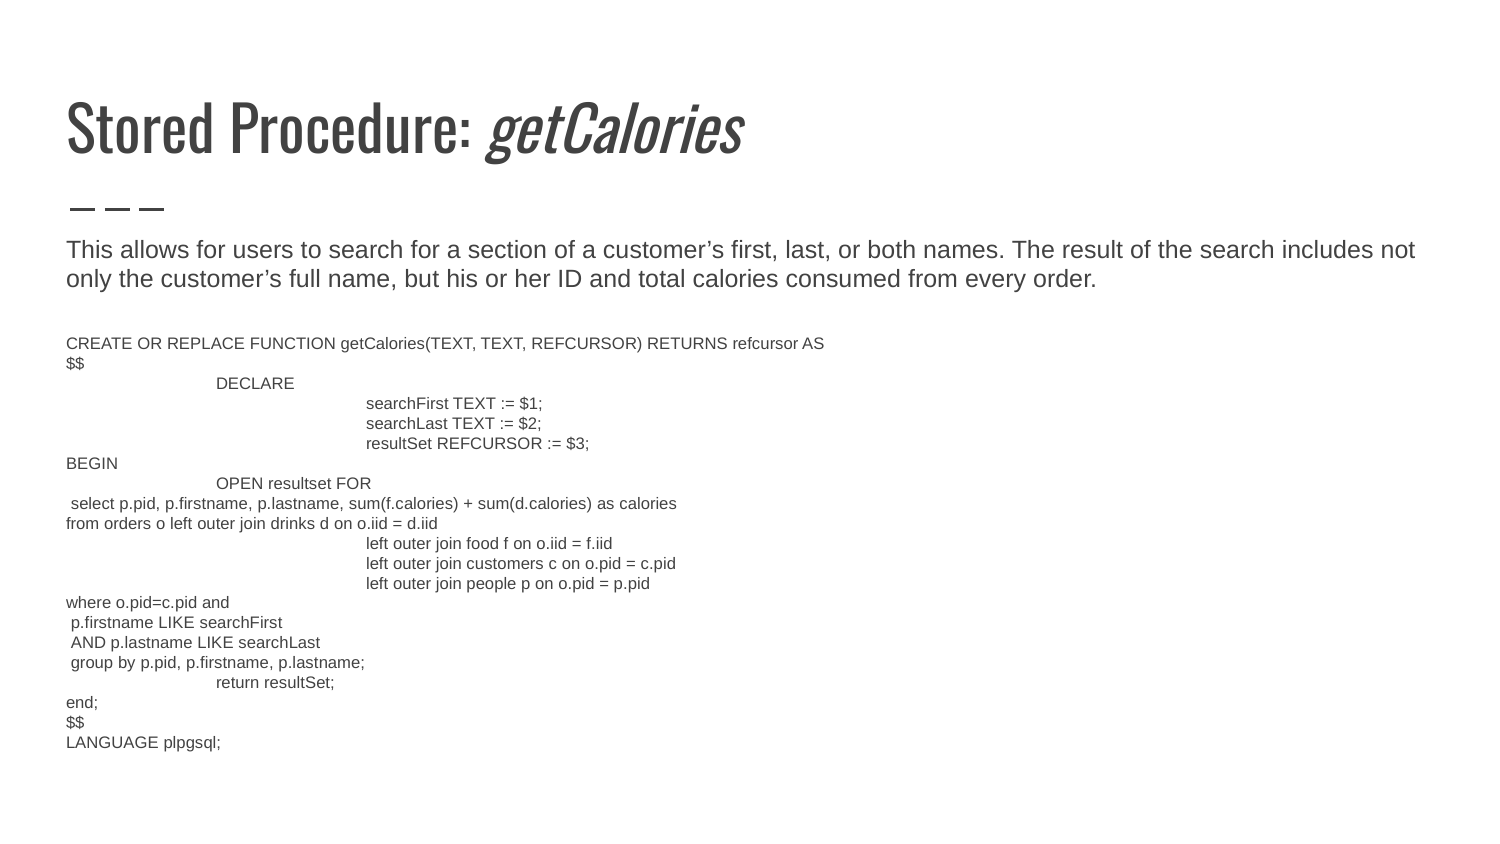

# Stored Procedure: getCalories
This allows for users to search for a section of a customer’s first, last, or both names. The result of the search includes not only the customer’s full name, but his or her ID and total calories consumed from every order.

CREATE OR REPLACE FUNCTION getCalories(TEXT, TEXT, REFCURSOR) RETURNS refcursor AS
$$
	DECLARE
		searchFirst TEXT := $1;
		searchLast TEXT := $2;
		resultSet REFCURSOR := $3;
BEGIN
 	OPEN resultset FOR
 select p.pid, p.firstname, p.lastname, sum(f.calories) + sum(d.calories) as calories
from orders o left outer join drinks d on o.iid = d.iid
		left outer join food f on o.iid = f.iid
		left outer join customers c on o.pid = c.pid
		left outer join people p on o.pid = p.pid
where o.pid=c.pid and
 p.firstname LIKE searchFirst
 AND p.lastname LIKE searchLast
 group by p.pid, p.firstname, p.lastname;
 	return resultSet;
end;
$$
LANGUAGE plpgsql;